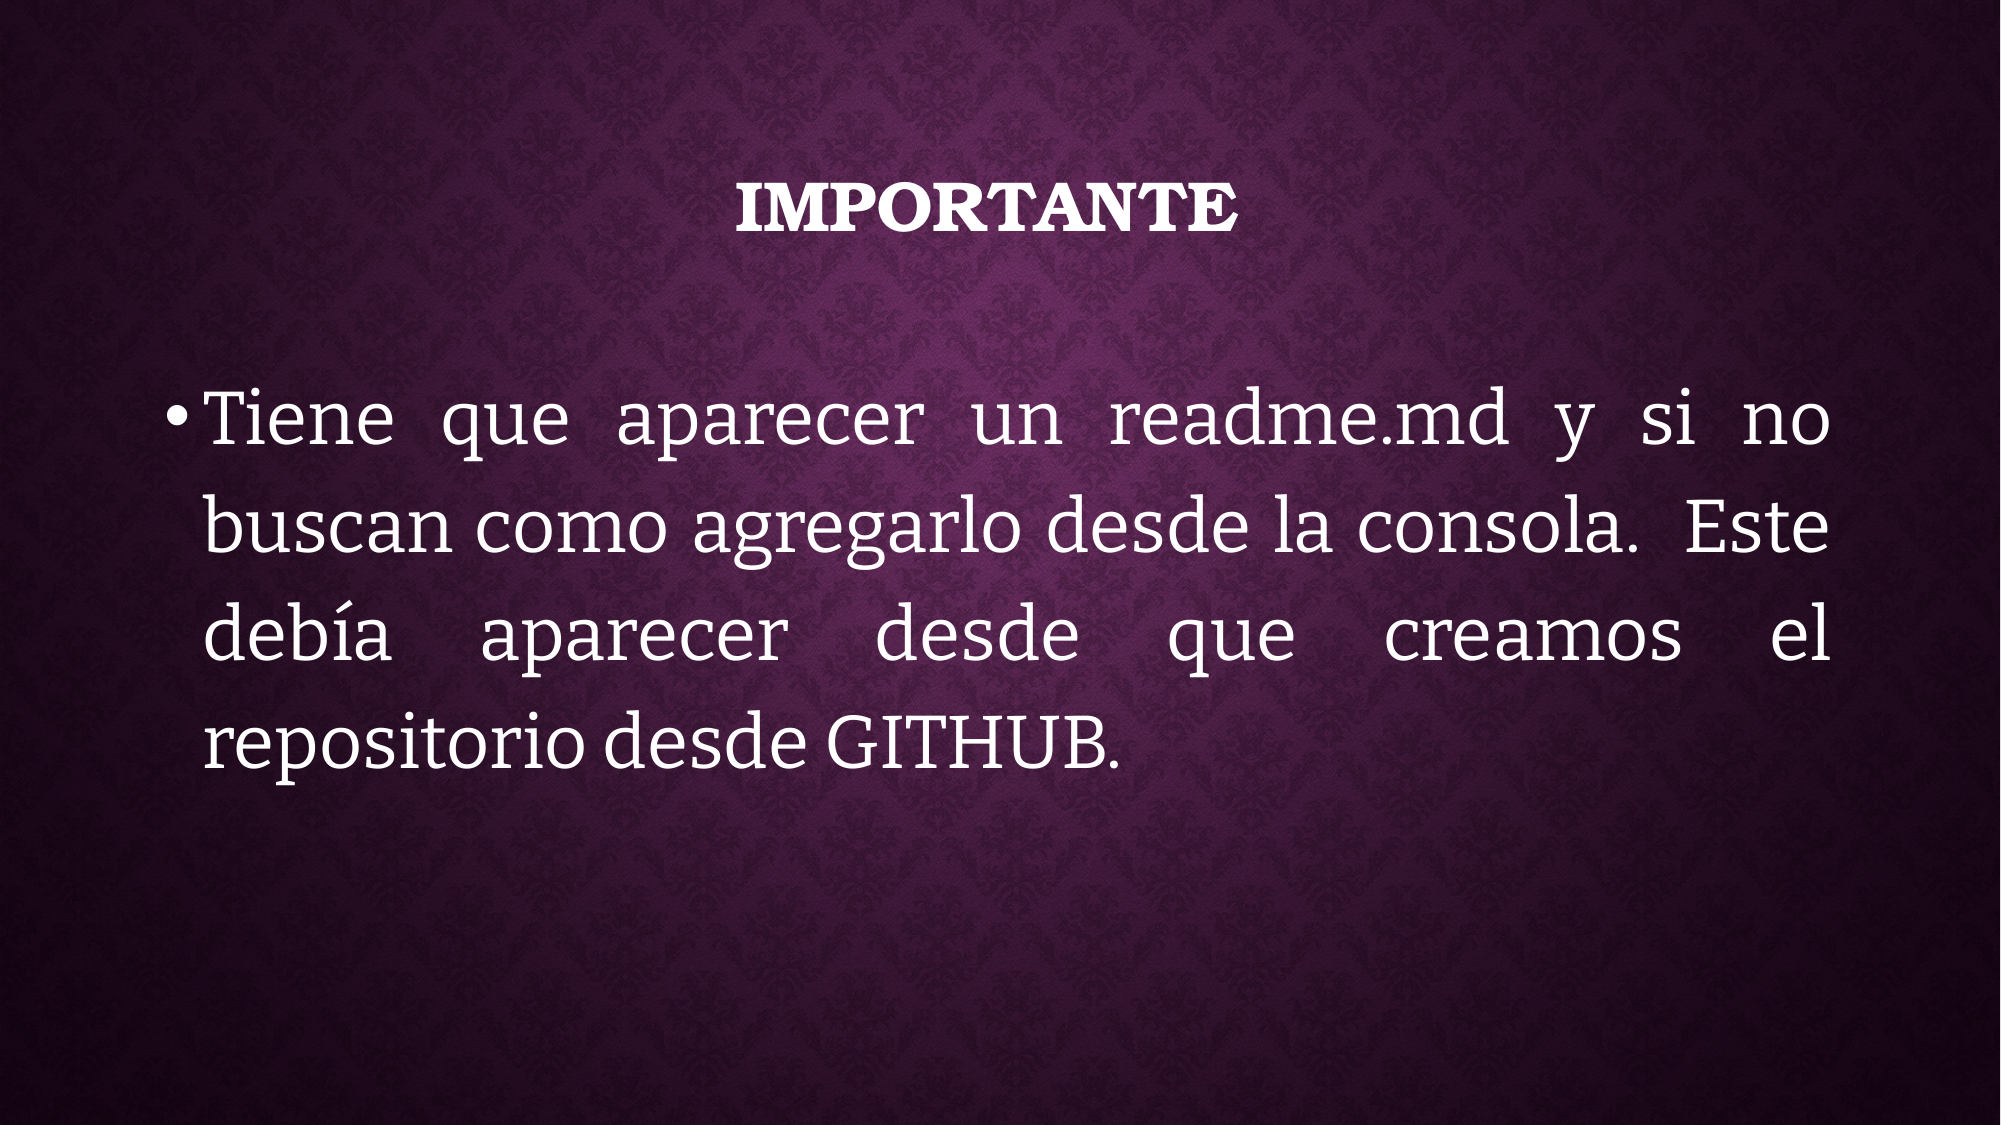

# Importante
Tiene que aparecer un readme.md y si no buscan como agregarlo desde la consola.  Este debía aparecer desde que creamos el repositorio desde GITHUB.